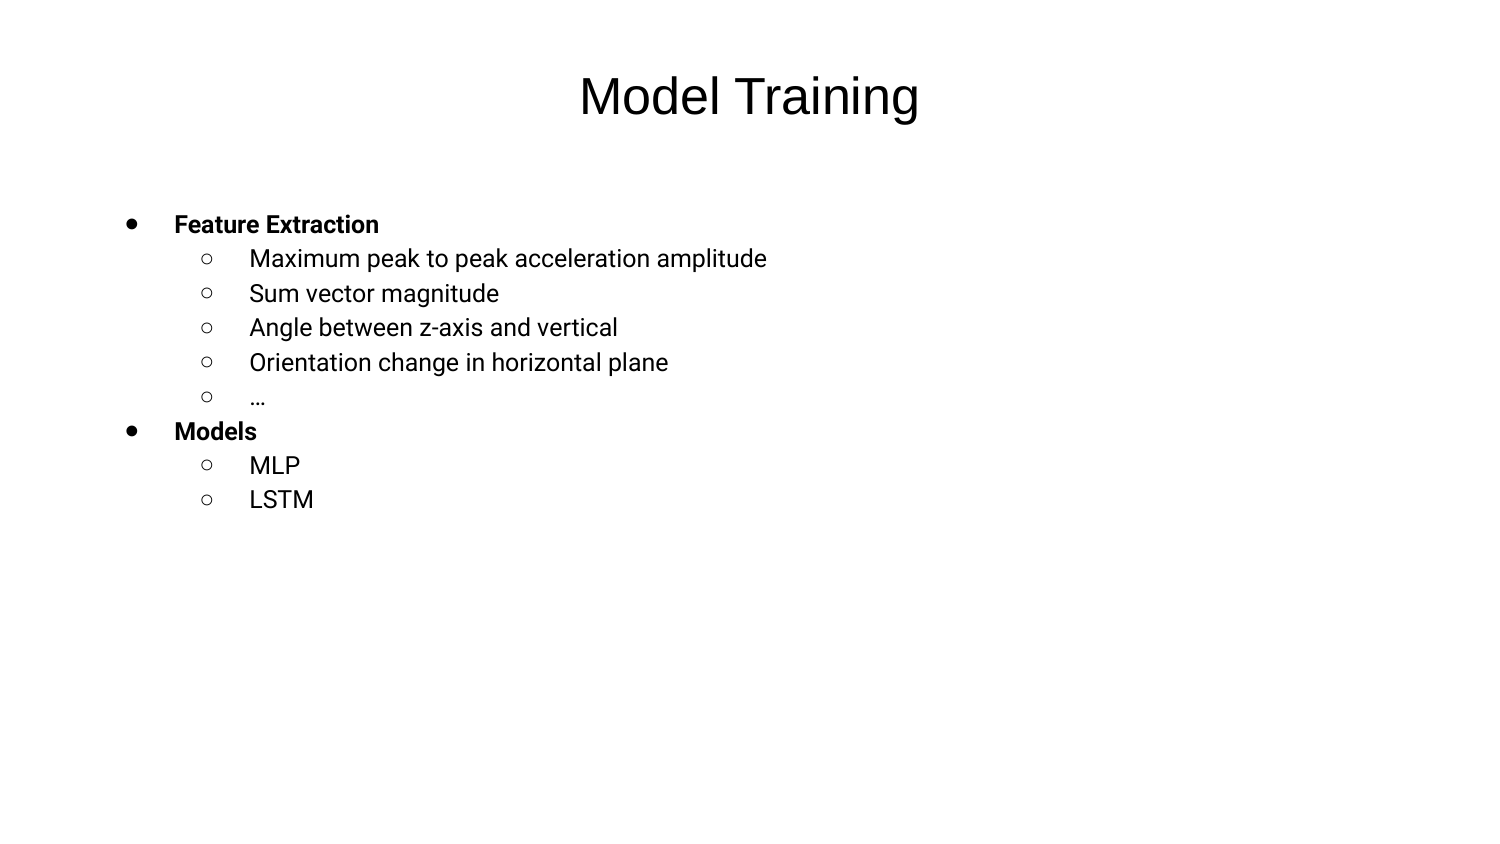

# Model Training
Feature Extraction
Maximum peak to peak acceleration amplitude
Sum vector magnitude
Angle between z-axis and vertical
Orientation change in horizontal plane
…
Models
MLP
LSTM